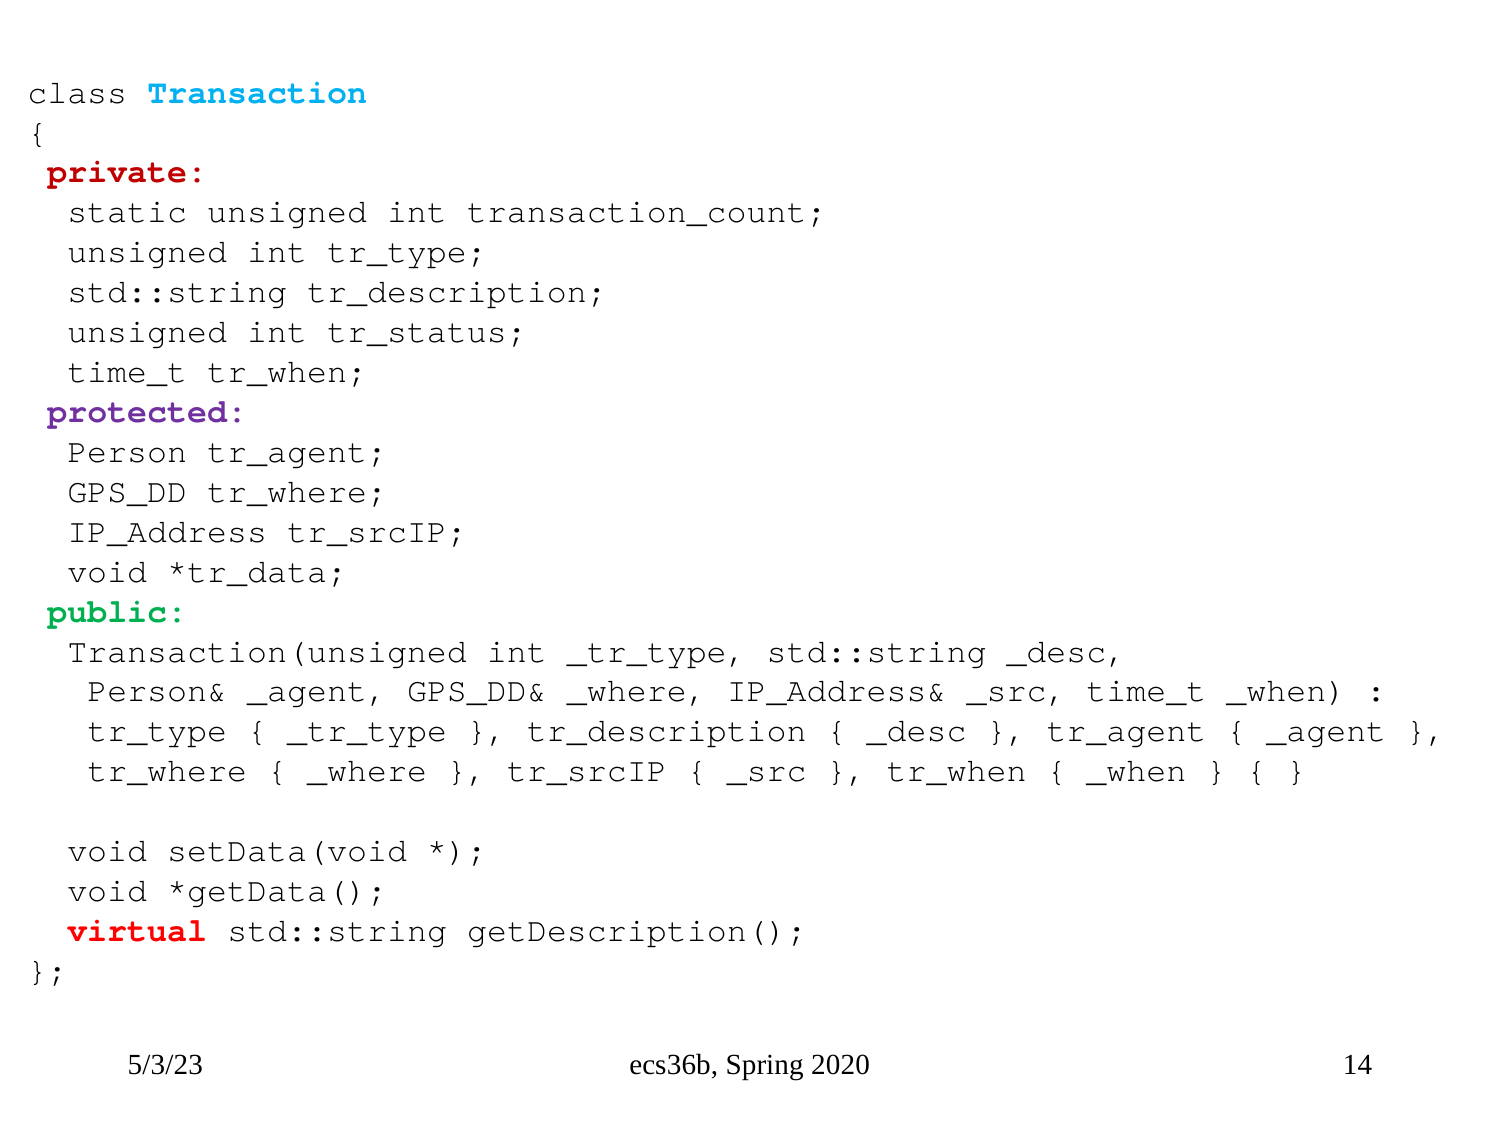

class Transaction
{
 private:
  static unsigned int transaction_count;
  unsigned int tr_type;
  std::string tr_description;
  unsigned int tr_status;
  time_t tr_when;
 protected:
  Person tr_agent;
  GPS_DD tr_where;
  IP_Address tr_srcIP;
  void *tr_data;
 public:
  Transaction(unsigned int _tr_type, std::string _desc,
   Person& _agent, GPS_DD& _where, IP_Address& _src, time_t _when) :
   tr_type { _tr_type }, tr_description { _desc }, tr_agent { _agent },
   tr_where { _where }, tr_srcIP { _src }, tr_when { _when } { }

  void setData(void *);
  void *getData();
  virtual std::string getDescription();
};
5/3/23
ecs36b, Spring 2020
14